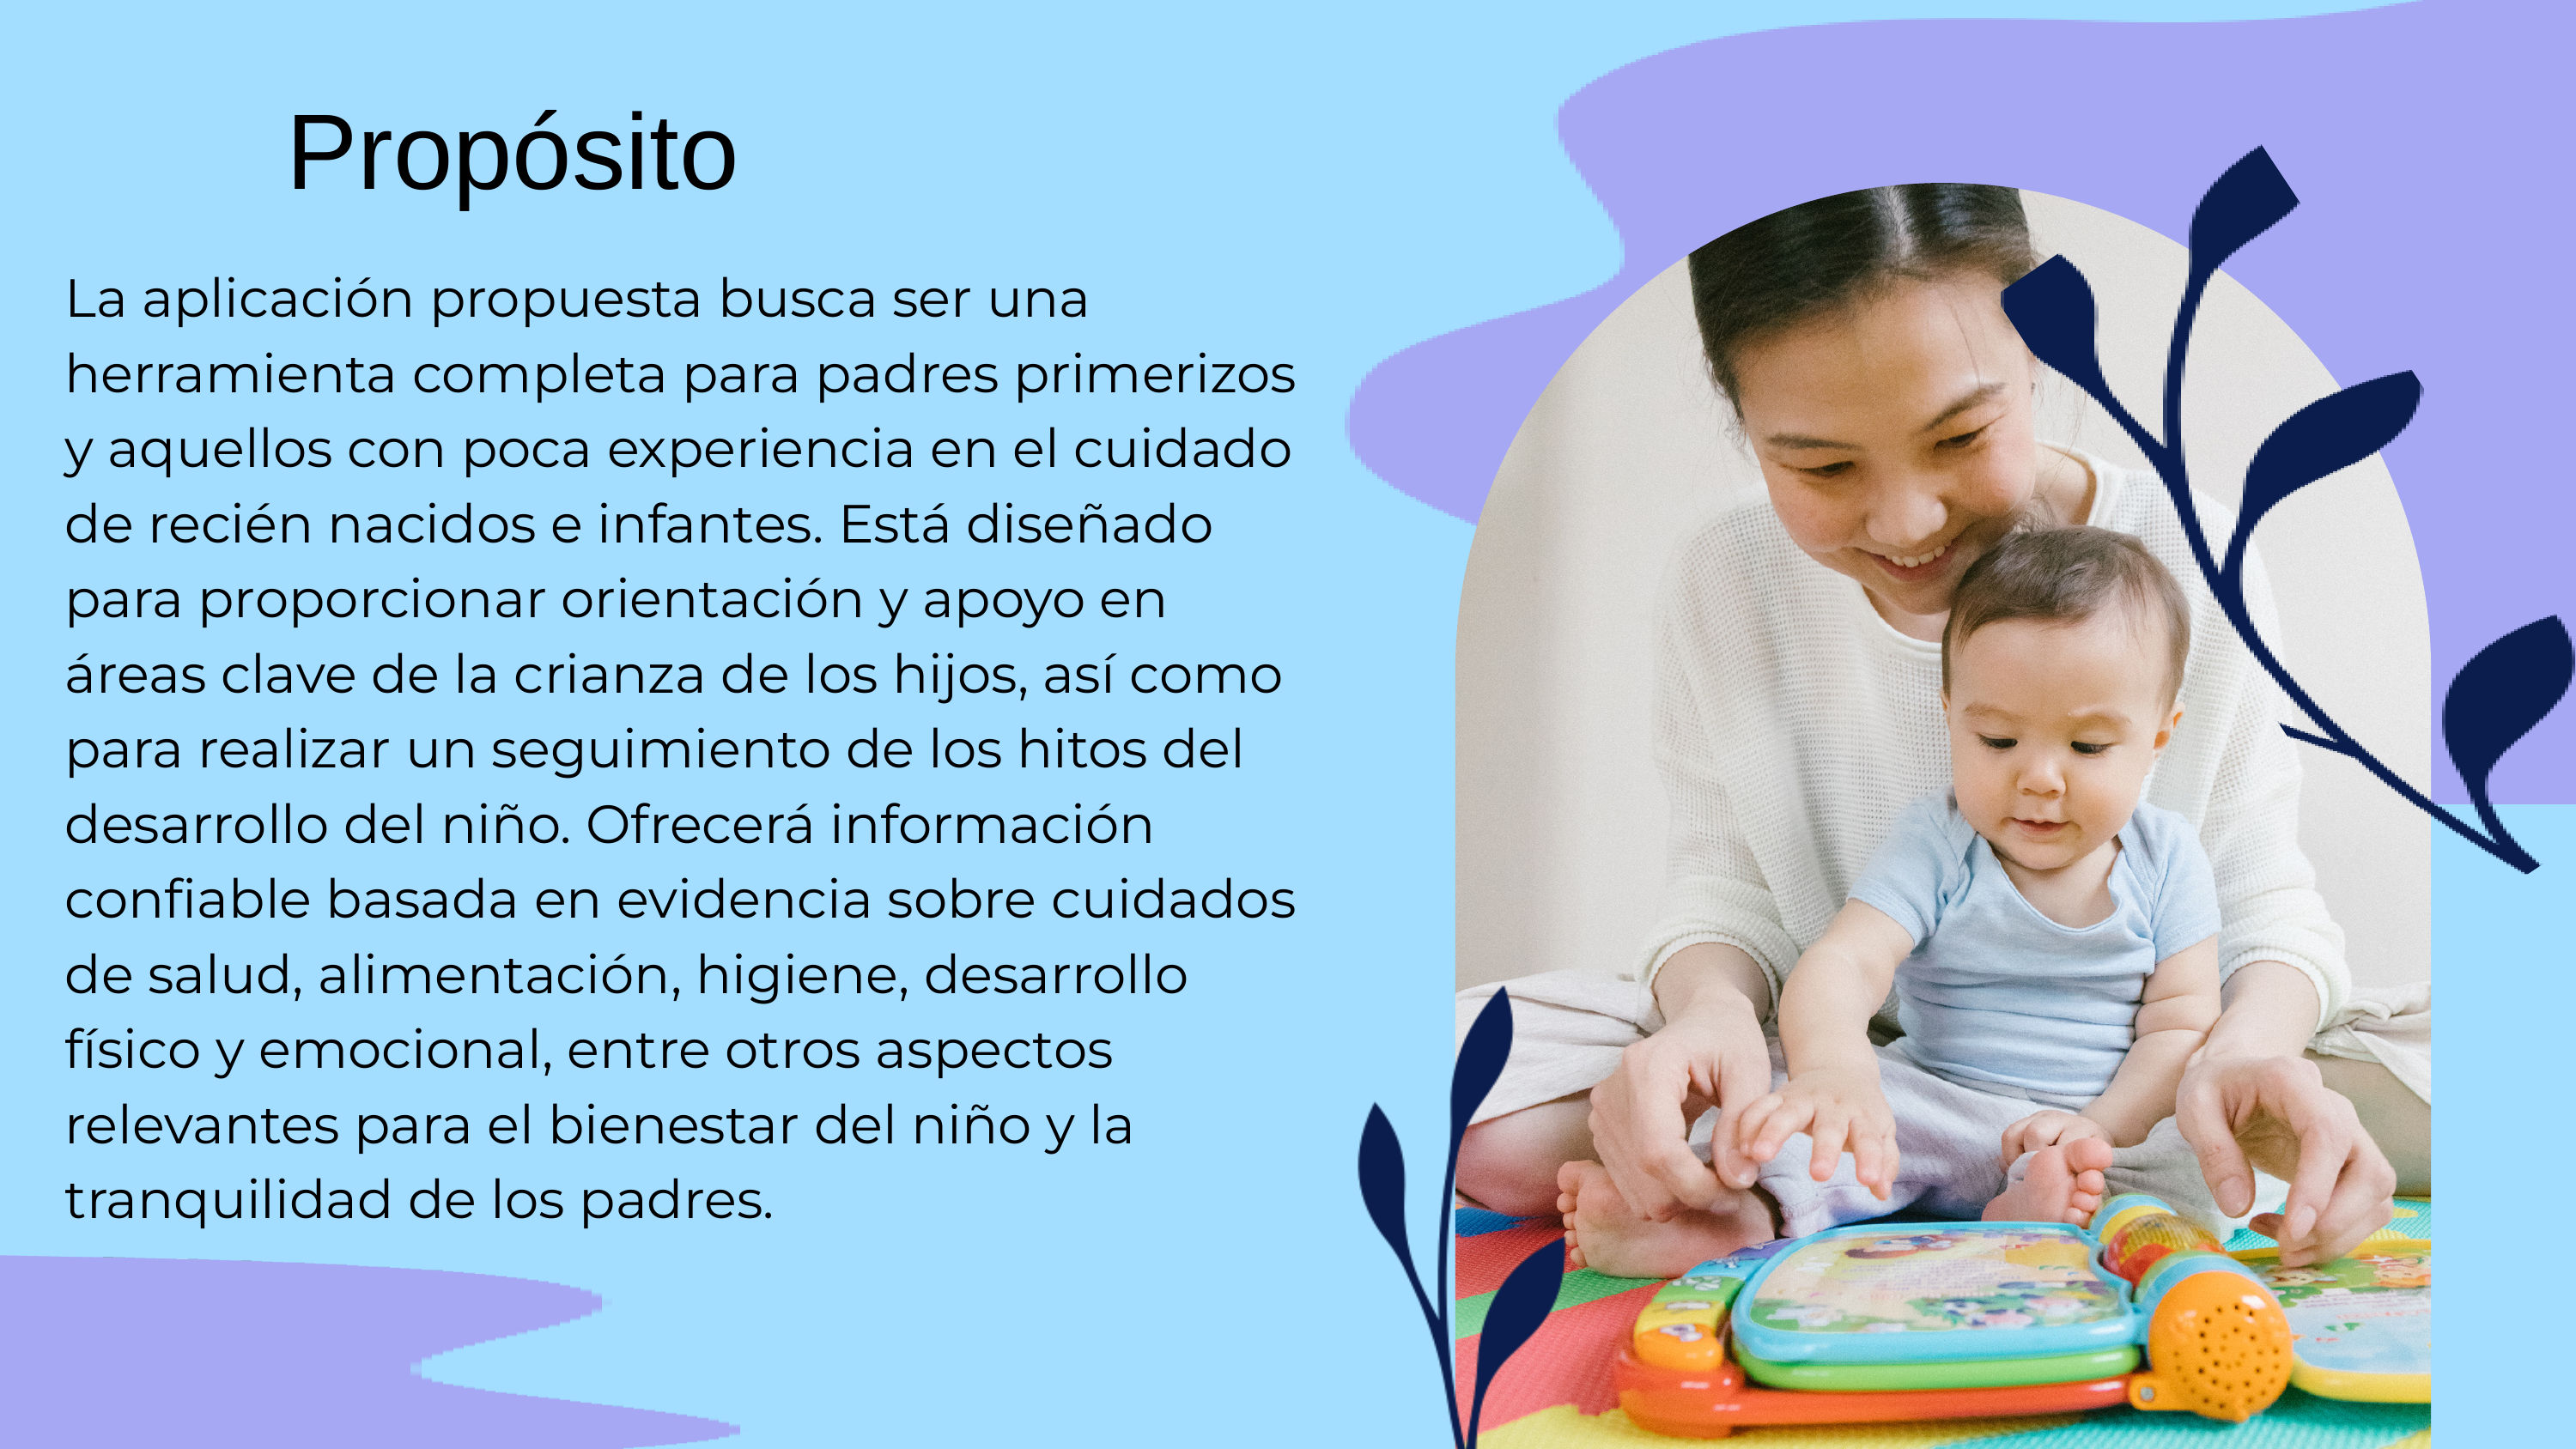

Propósito

La aplicación propuesta busca ser una herramienta completa para padres primerizos y aquellos con poca experiencia en el cuidado de recién nacidos e infantes. Está diseñado para proporcionar orientación y apoyo en áreas clave de la crianza de los hijos, así como para realizar un seguimiento de los hitos del desarrollo del niño. Ofrecerá información confiable basada en evidencia sobre cuidados de salud, alimentación, higiene, desarrollo físico y emocional, entre otros aspectos relevantes para el bienestar del niño y la tranquilidad de los padres.